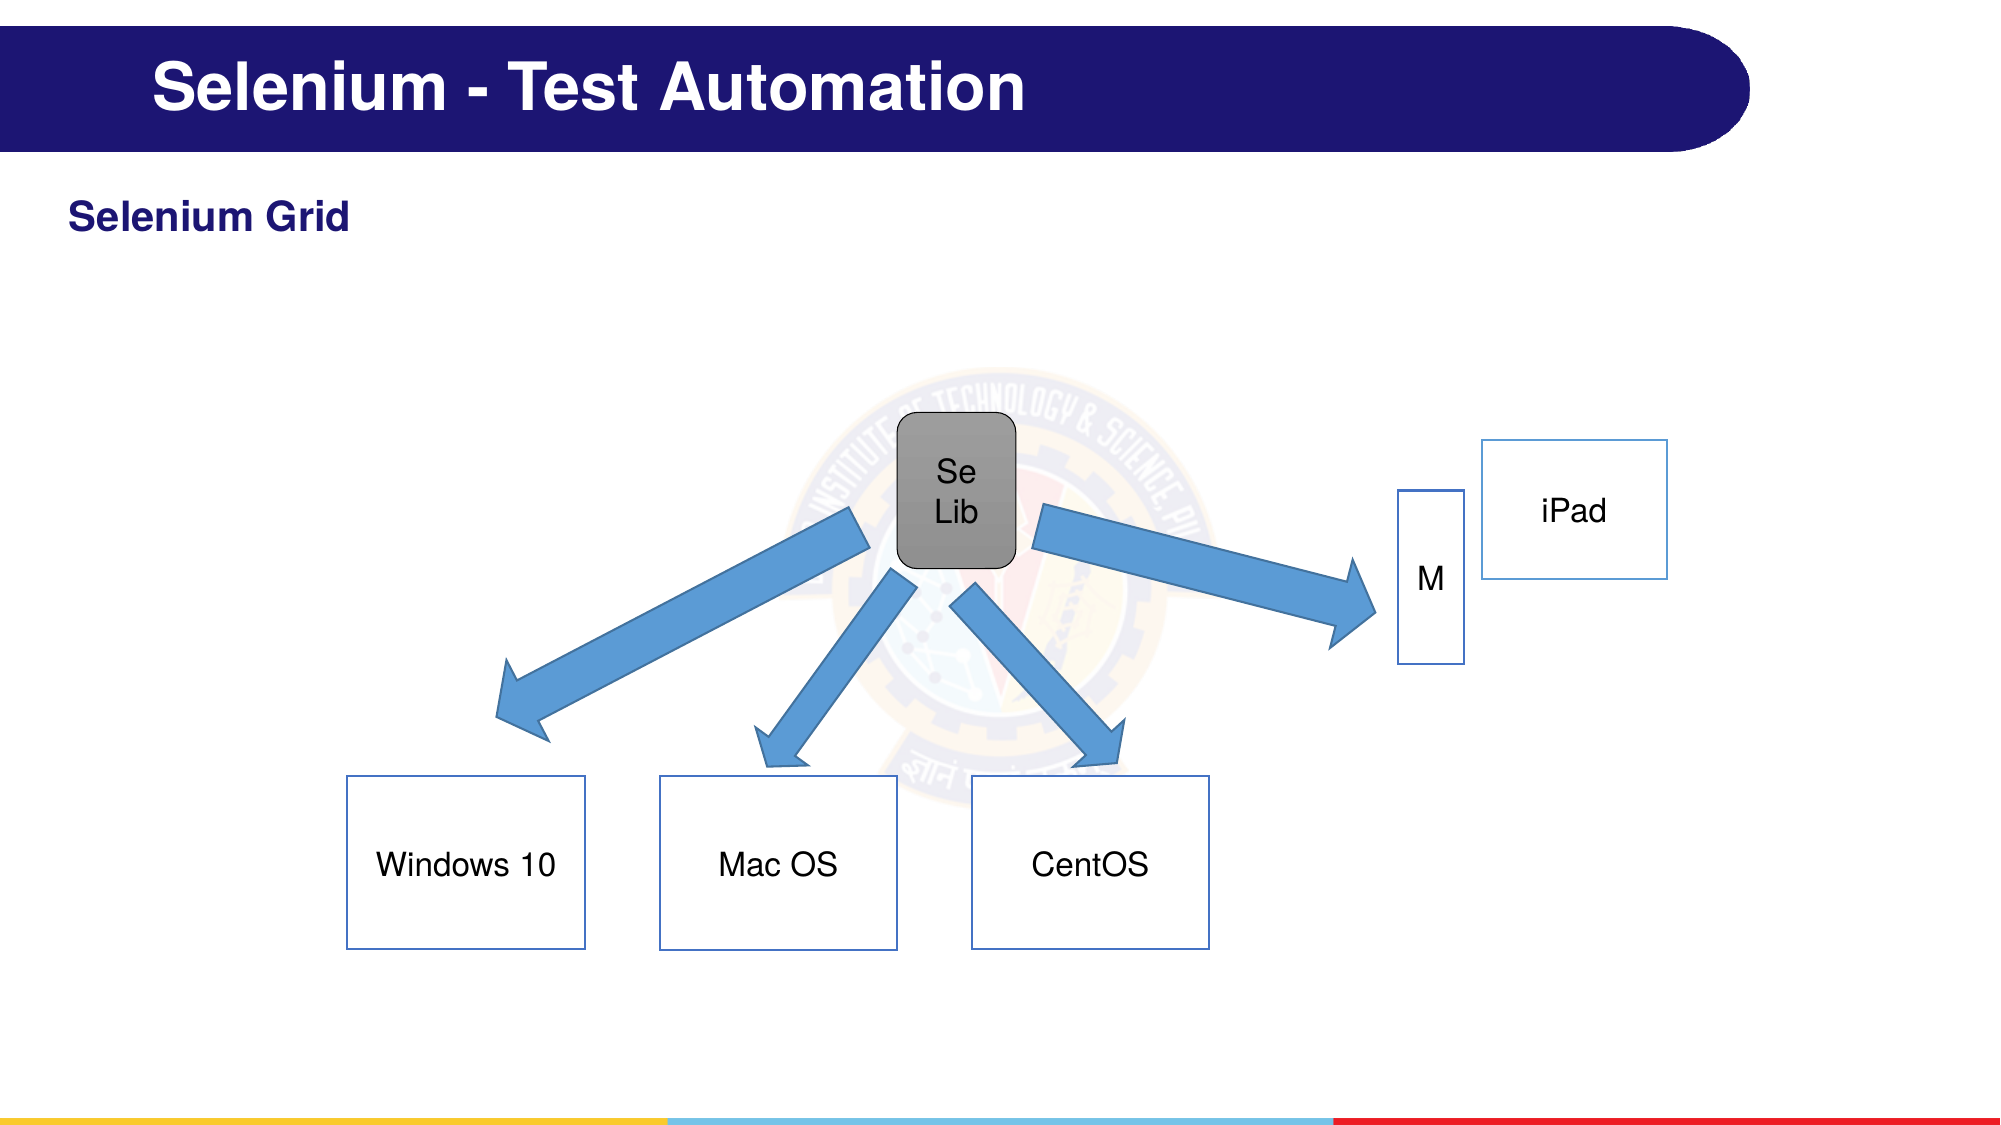

# Selenium - Test Automation
Selenium Grid

Se Lib
iPad
M

Windows 10
CentOS
Mac OS